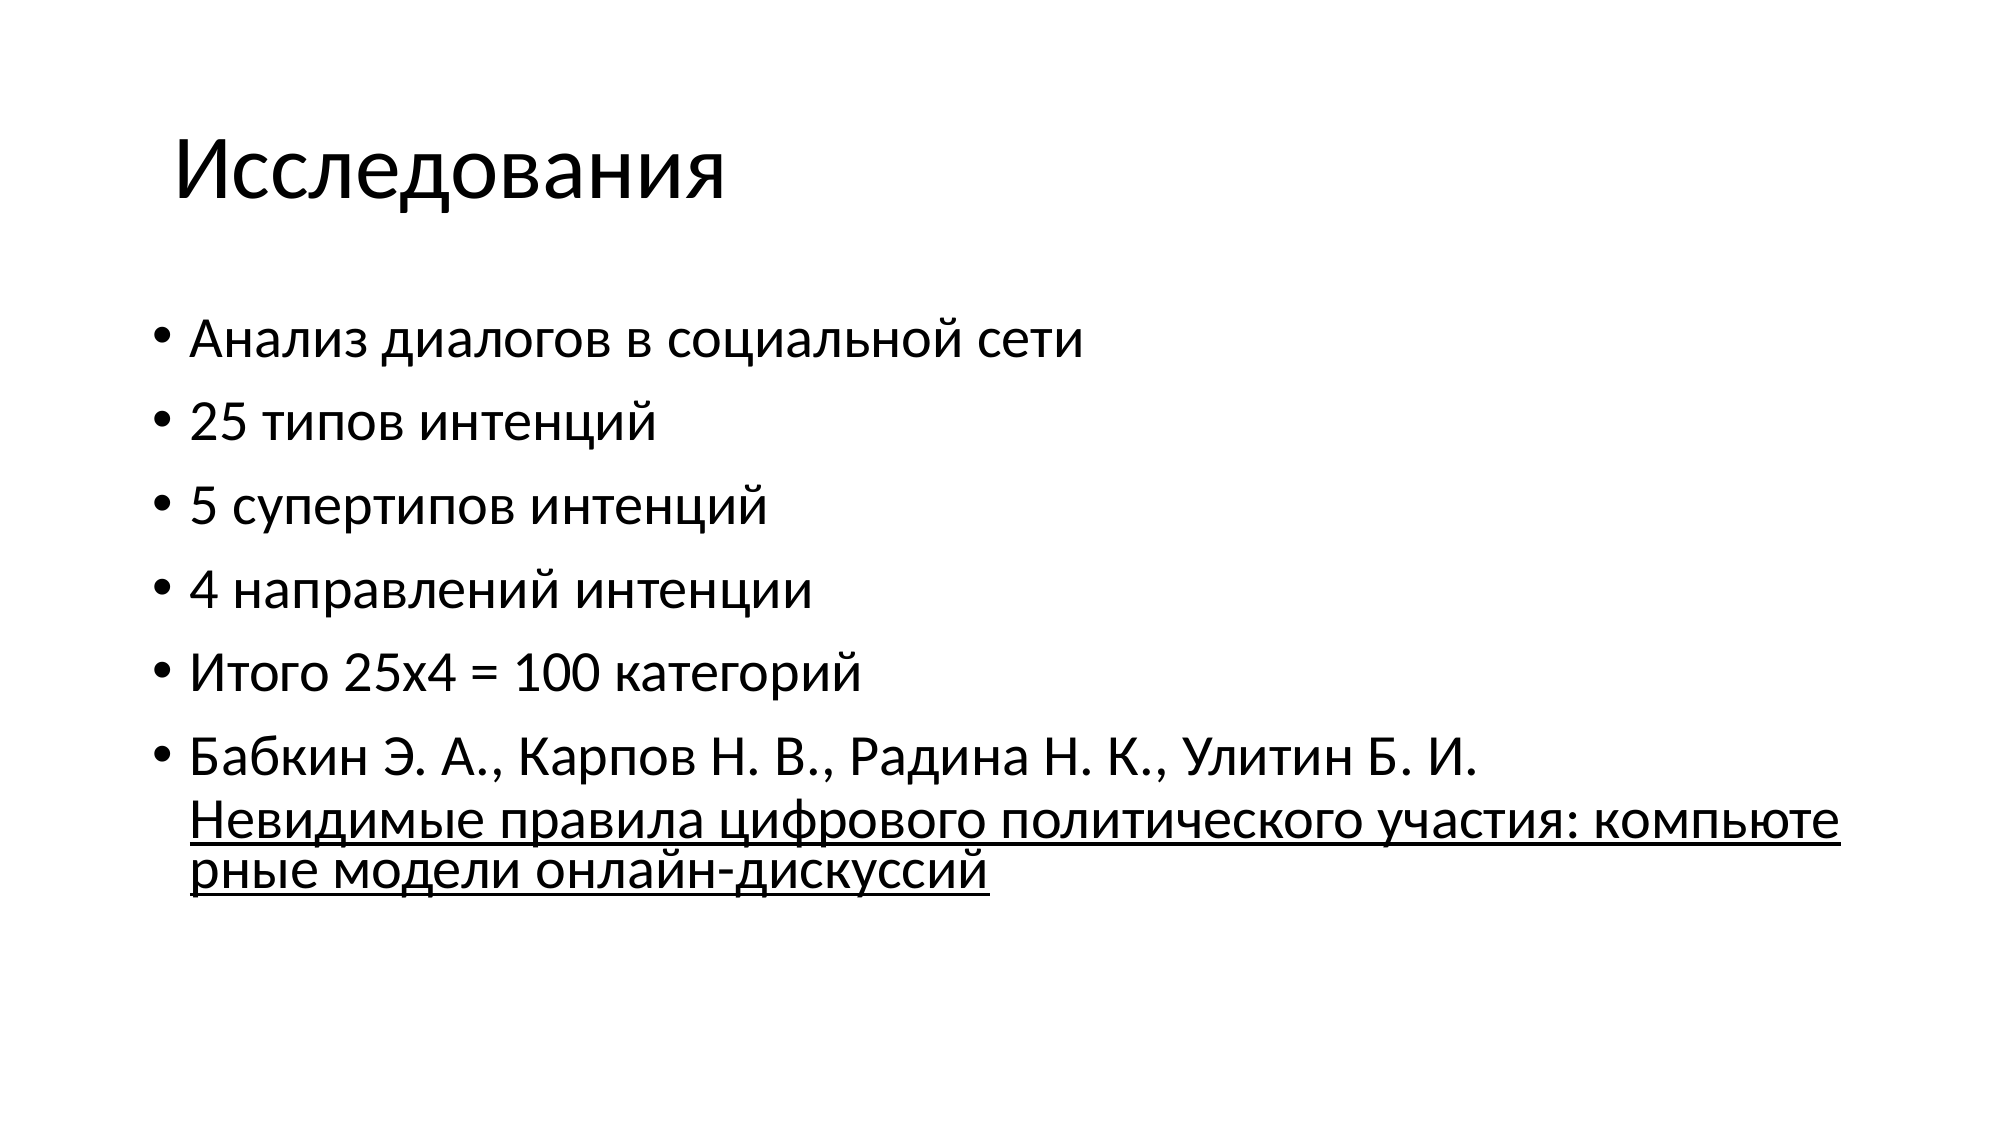

# Исследования
Анализ диалогов в социальной сети
25 типов интенций
5 супертипов интенций
4 направлений интенции
Итого 25x4 = 100 категорий
Бабкин Э. А., Карпов Н. В., Радина Н. К., Улитин Б. И. Невидимые правила цифрового политического участия: компьютерные модели онлайн-дискуссий